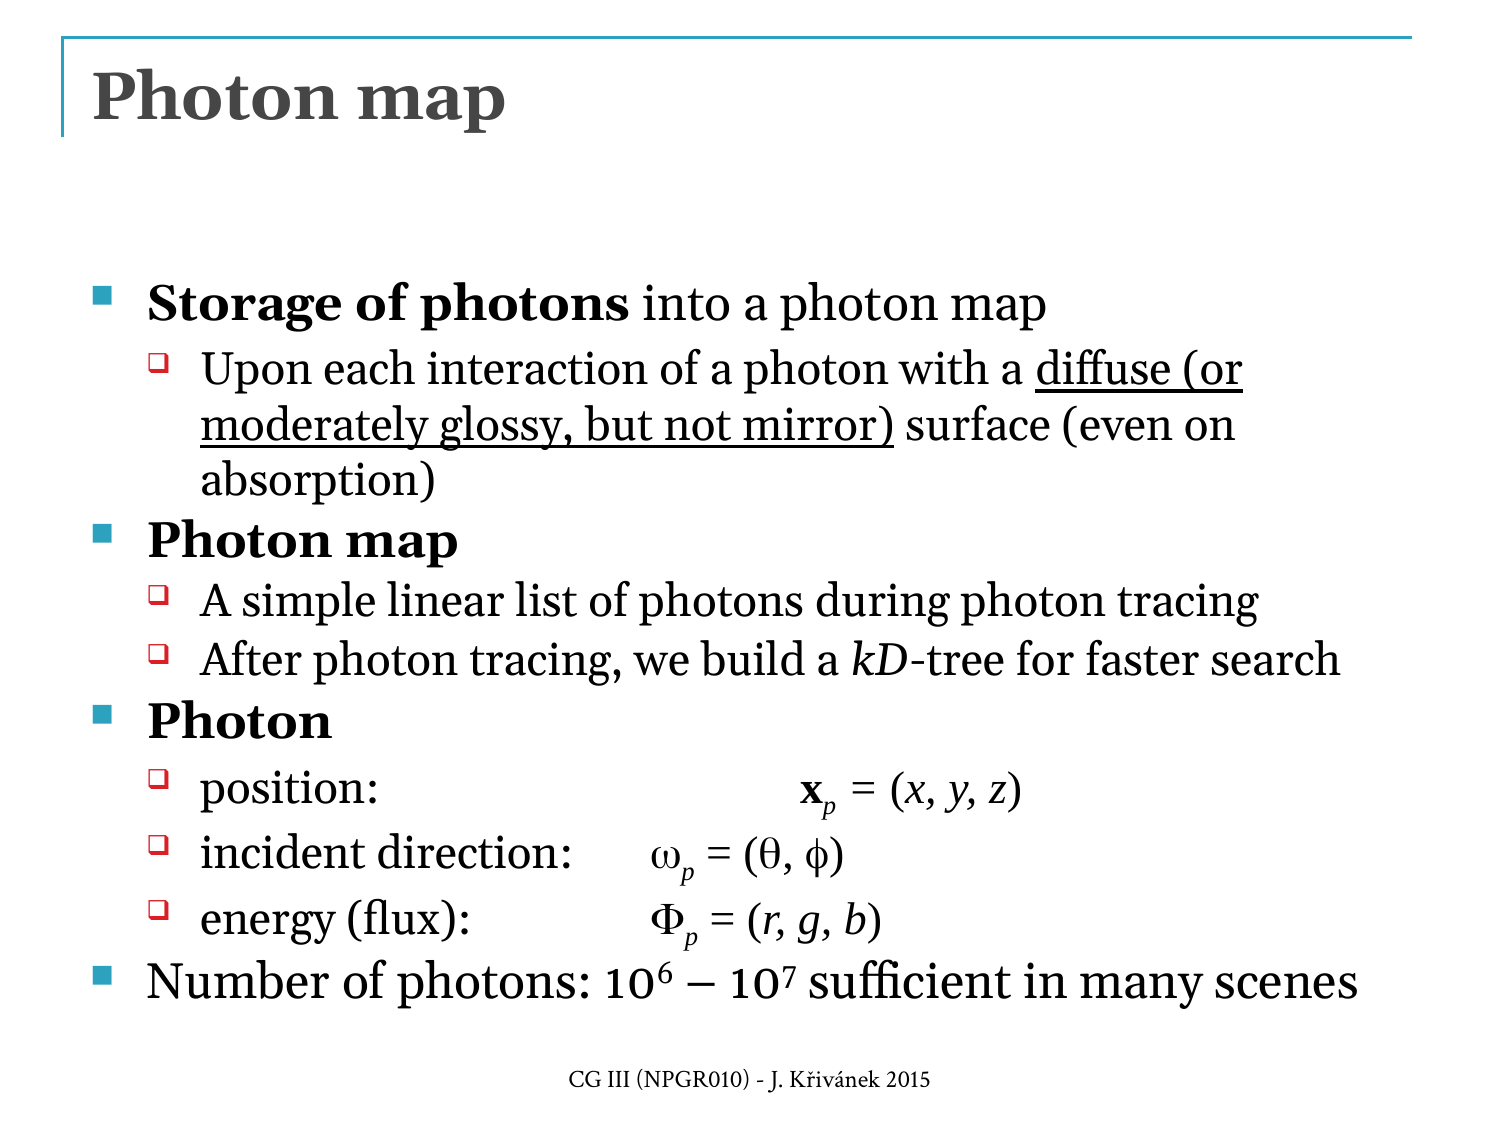

# Photon map
Storage of photons into a photon map
Upon each interaction of a photon with a diffuse (or moderately glossy, but not mirror) surface (even on absorption)
Photon map
A simple linear list of photons during photon tracing
After photon tracing, we build a kD-tree for faster search
Photon
position:			xp = (x, y, z)
incident direction:	ωp = (θ, φ)
energy (flux):		Φp = (r, g, b)
Number of photons: 106 – 107 sufficient in many scenes

CG III (NPGR010) - J. Křivánek 2015